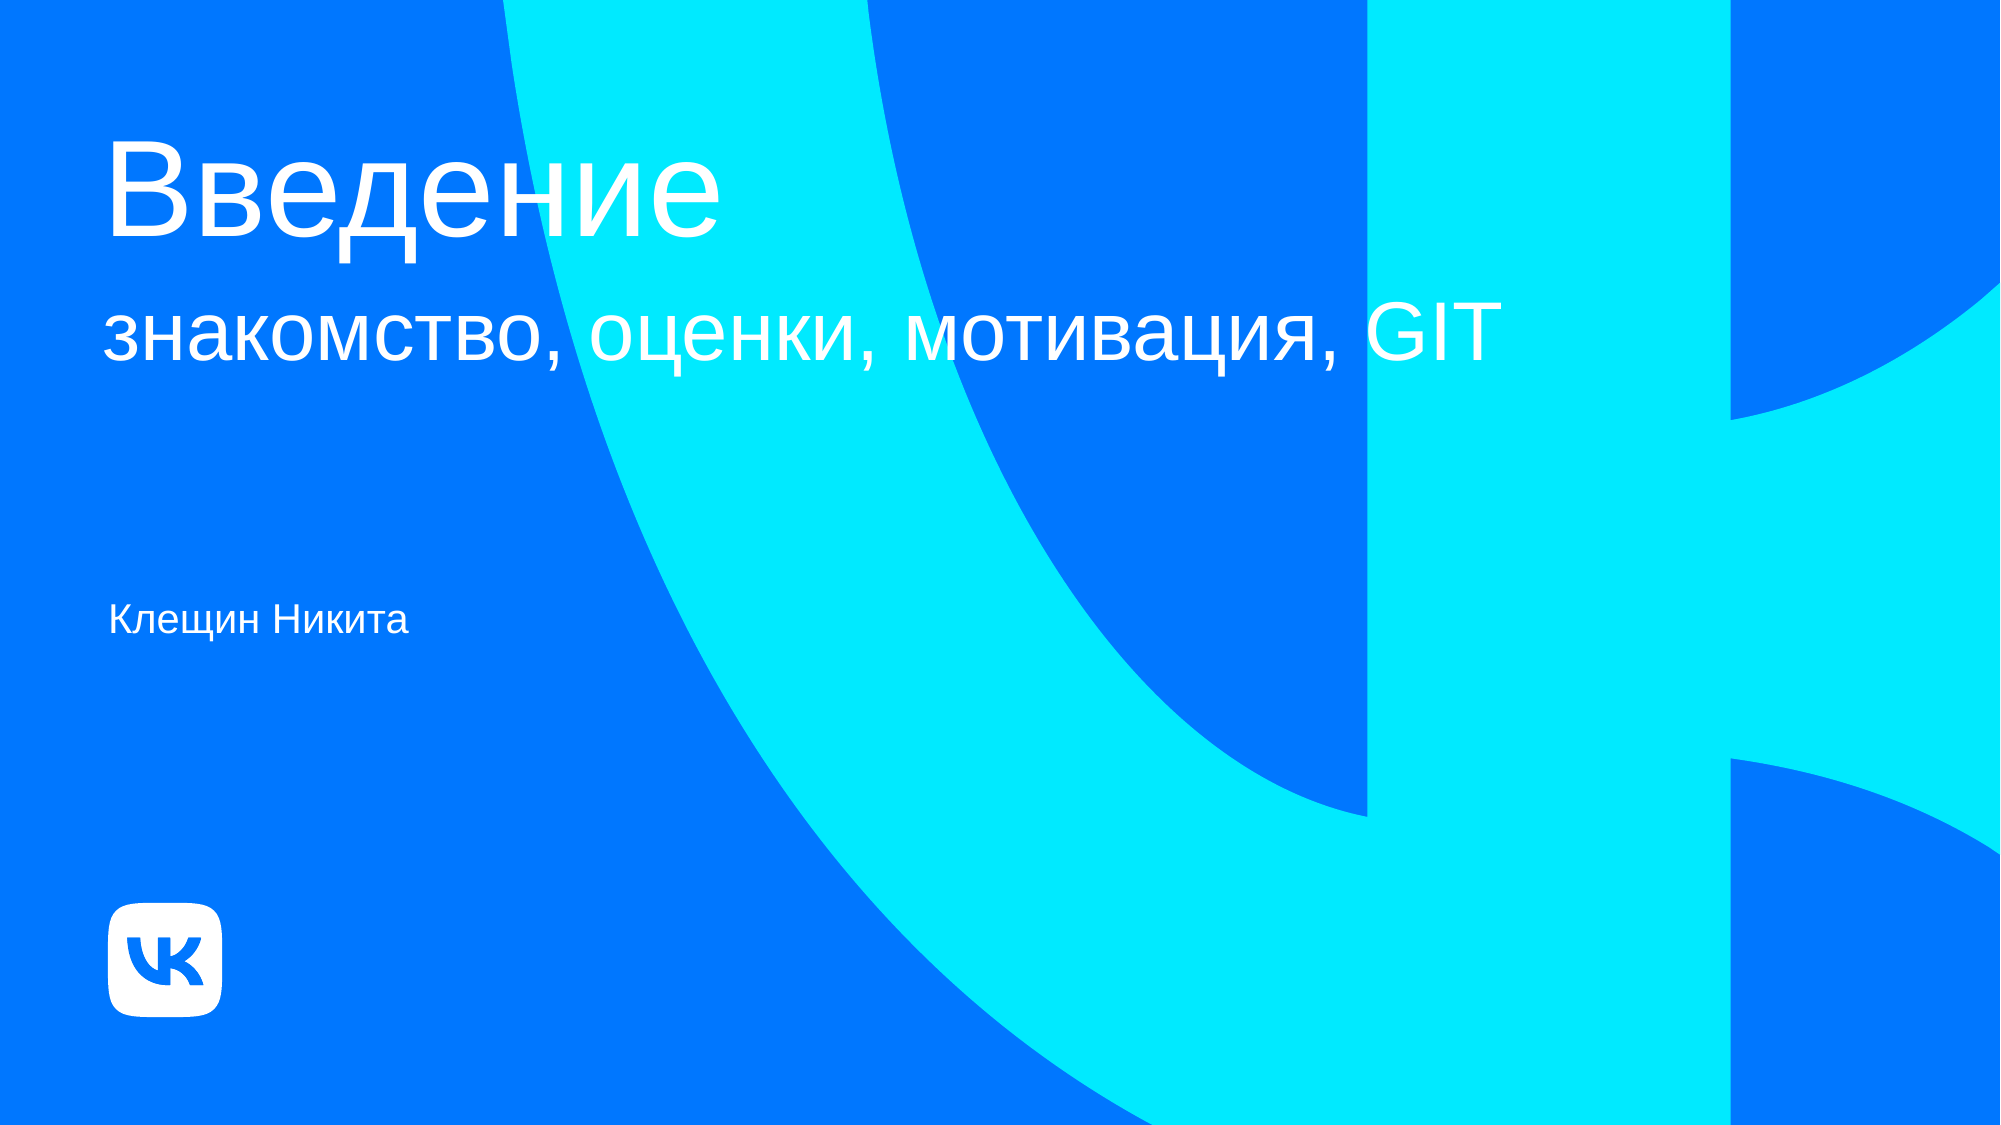

# Введение знакомство, оценки, мотивация, GIT
Клещин Никита